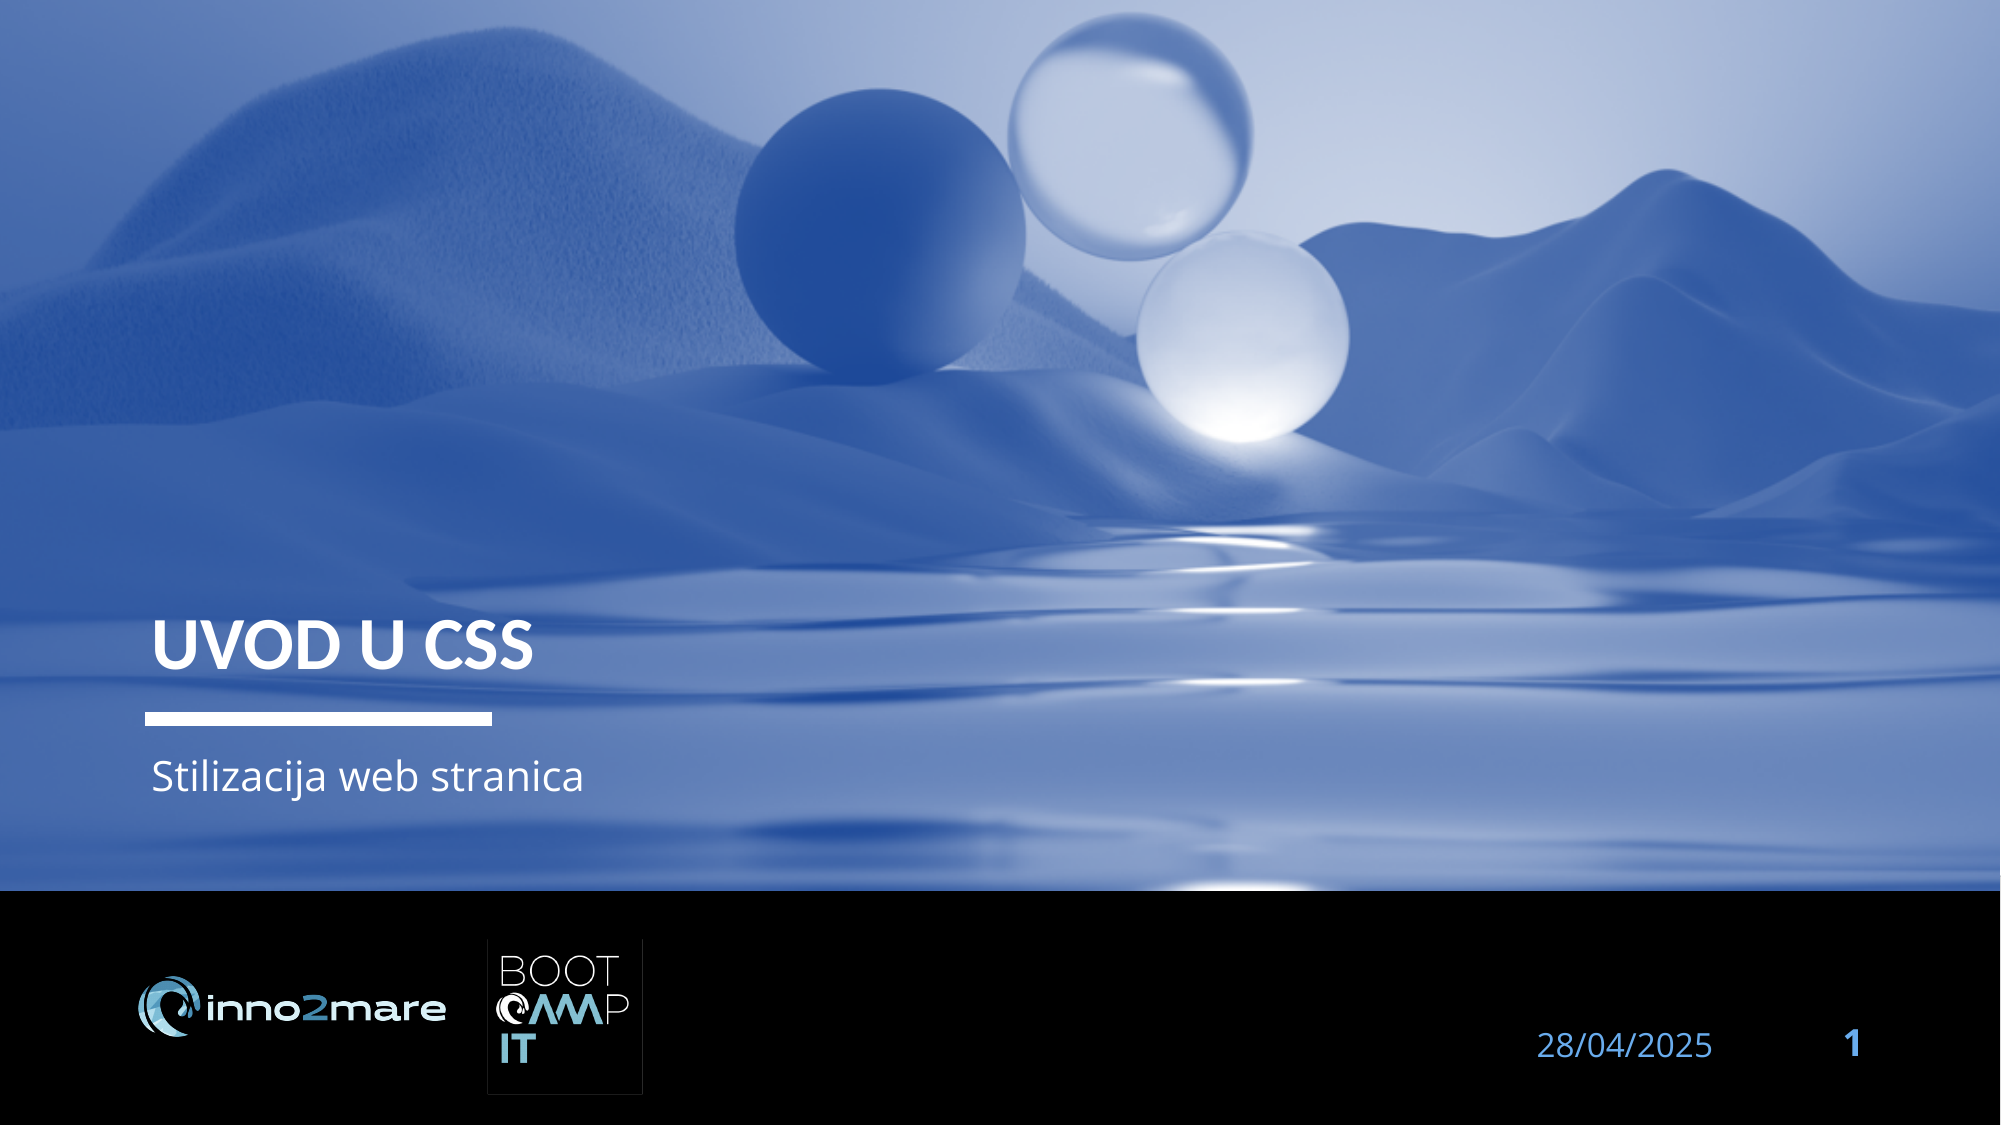

# UVOD U CSS
Stilizacija web stranica